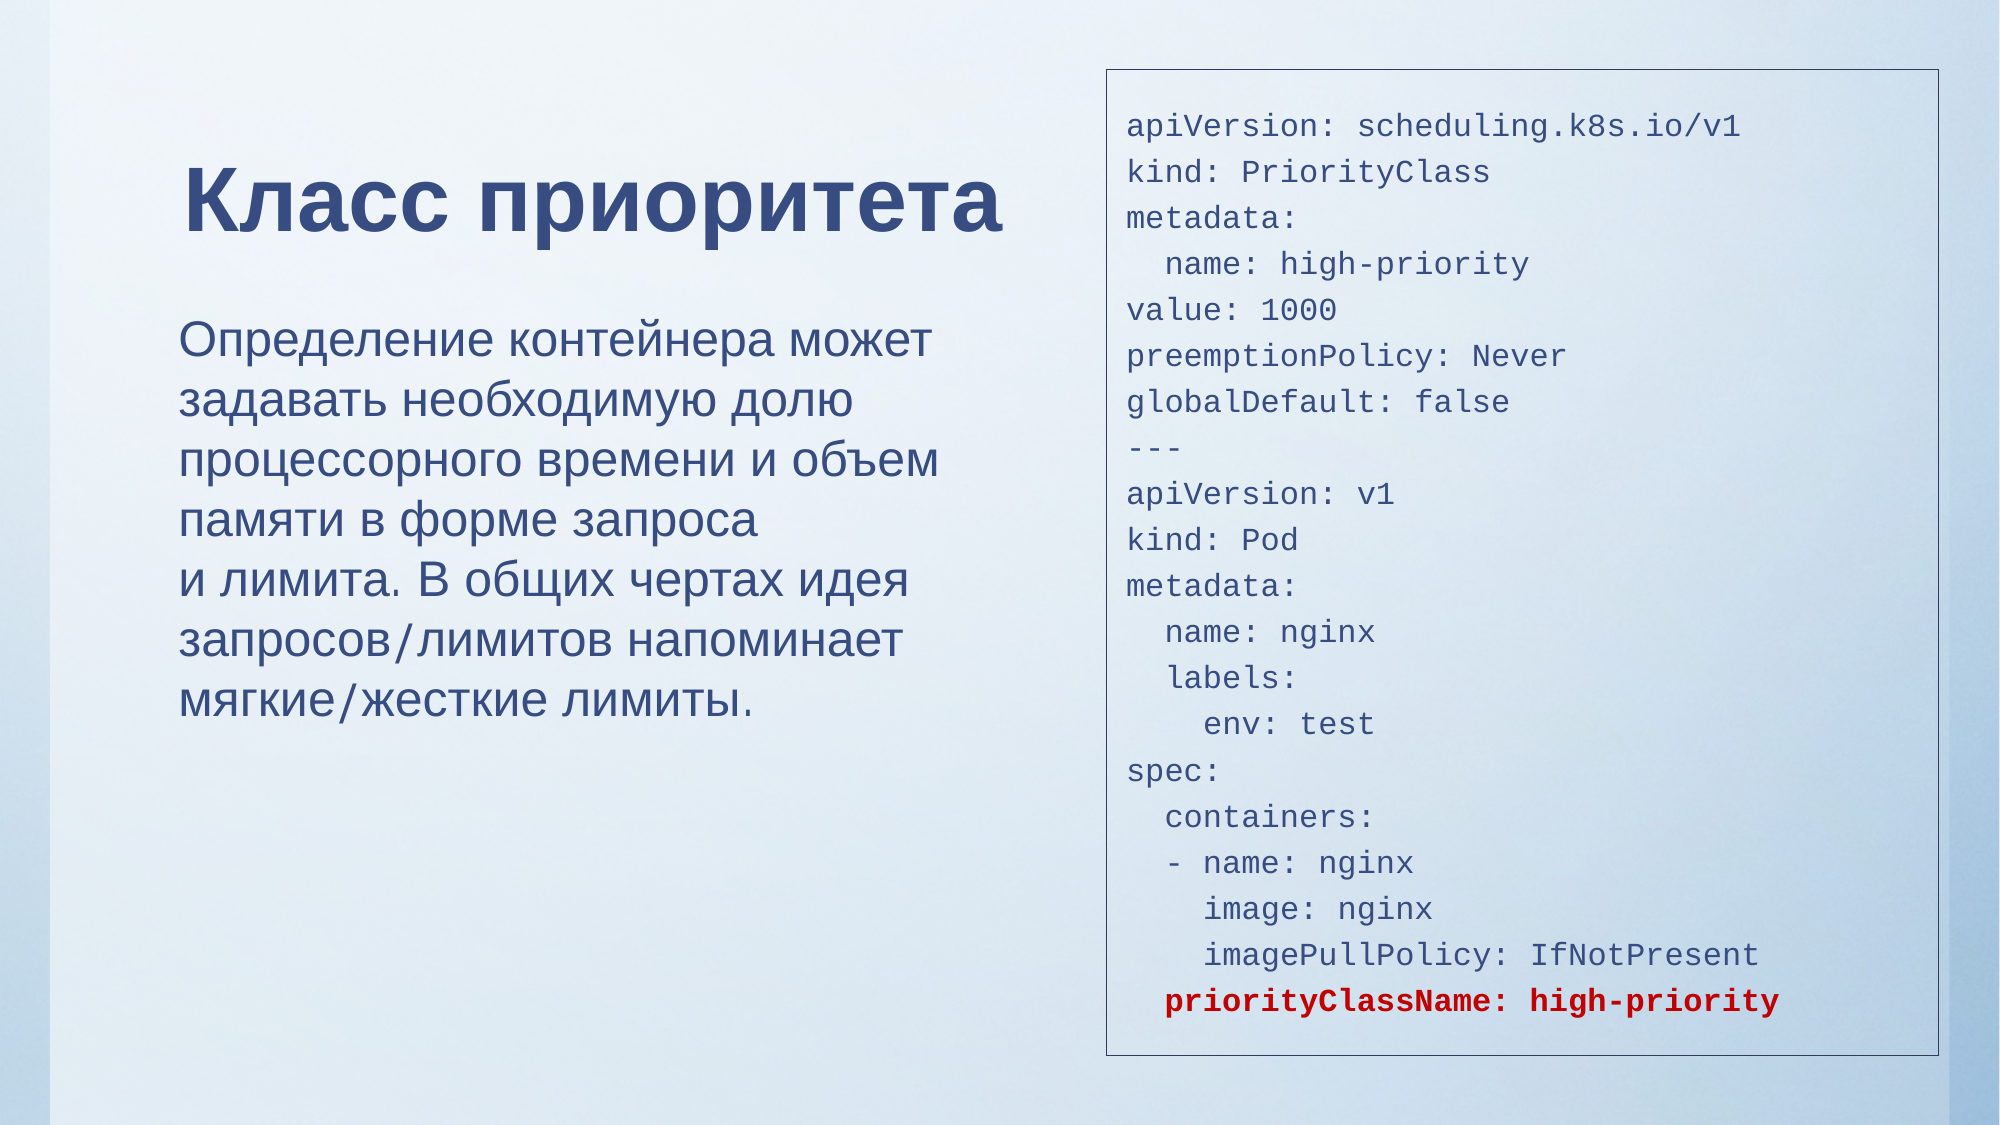

# Класс приоритета

apiVersion: scheduling.k8s.io/v1
kind: PriorityClass
metadata:
  name: high-priority
value: 1000
preemptionPolicy: Never
globalDefault: false
---
apiVersion: v1
kind: Pod
metadata:
  name: nginx
  labels:
    env: test
spec:
  containers:
  - name: nginx
    image: nginx
    imagePullPolicy: IfNotPresent
  priorityClassName: high-priority
Определение контейнера может задавать необходимую долю процессорного времени и объем памяти в форме запроса
и лимита. В общих чертах идея запросов/лимитов напоминает мягкие/жесткие лимиты.